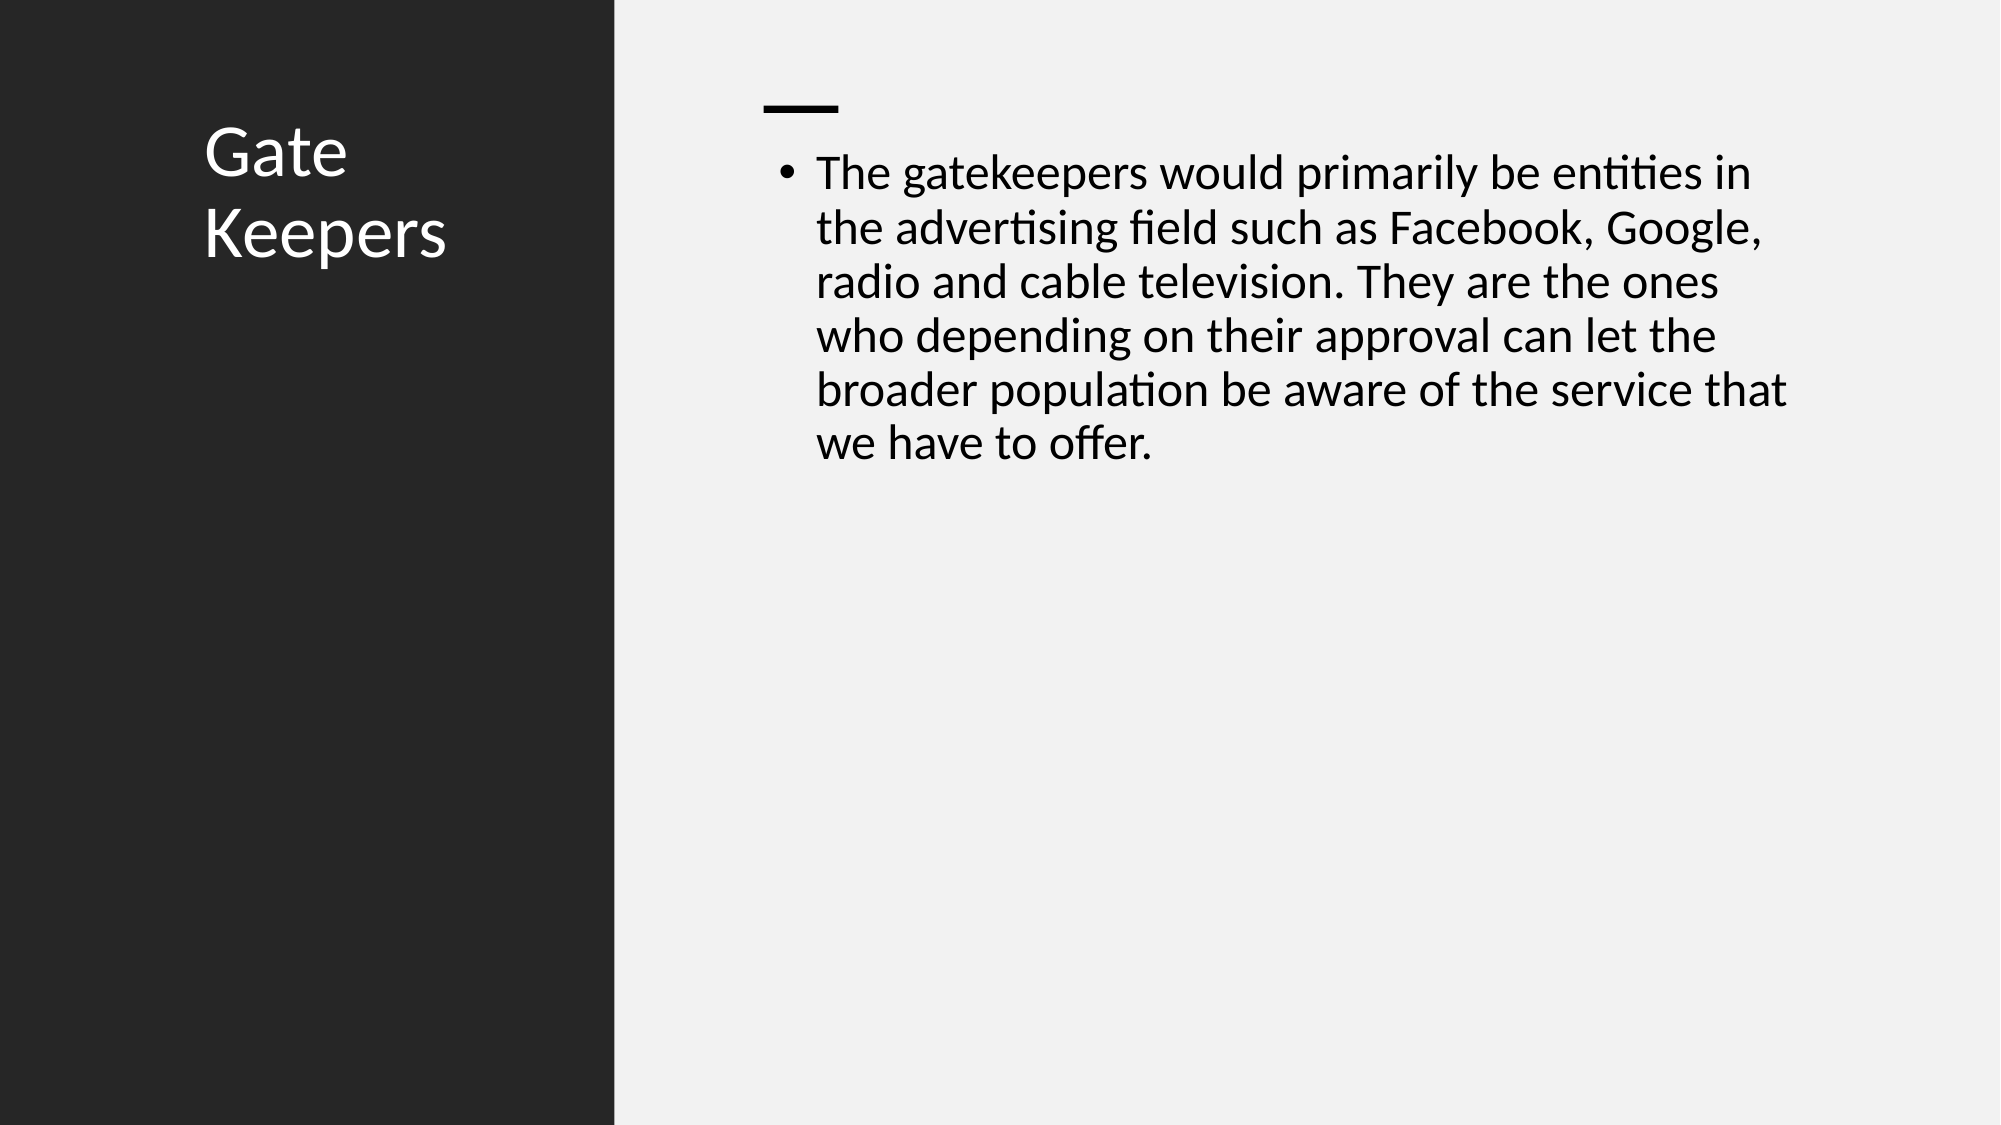

# Gate Keepers

The gatekeepers would primarily be entities in the advertising field such as Facebook, Google, radio and cable television. They are the ones who depending on their approval can let the broader population be aware of the service that we have to offer.